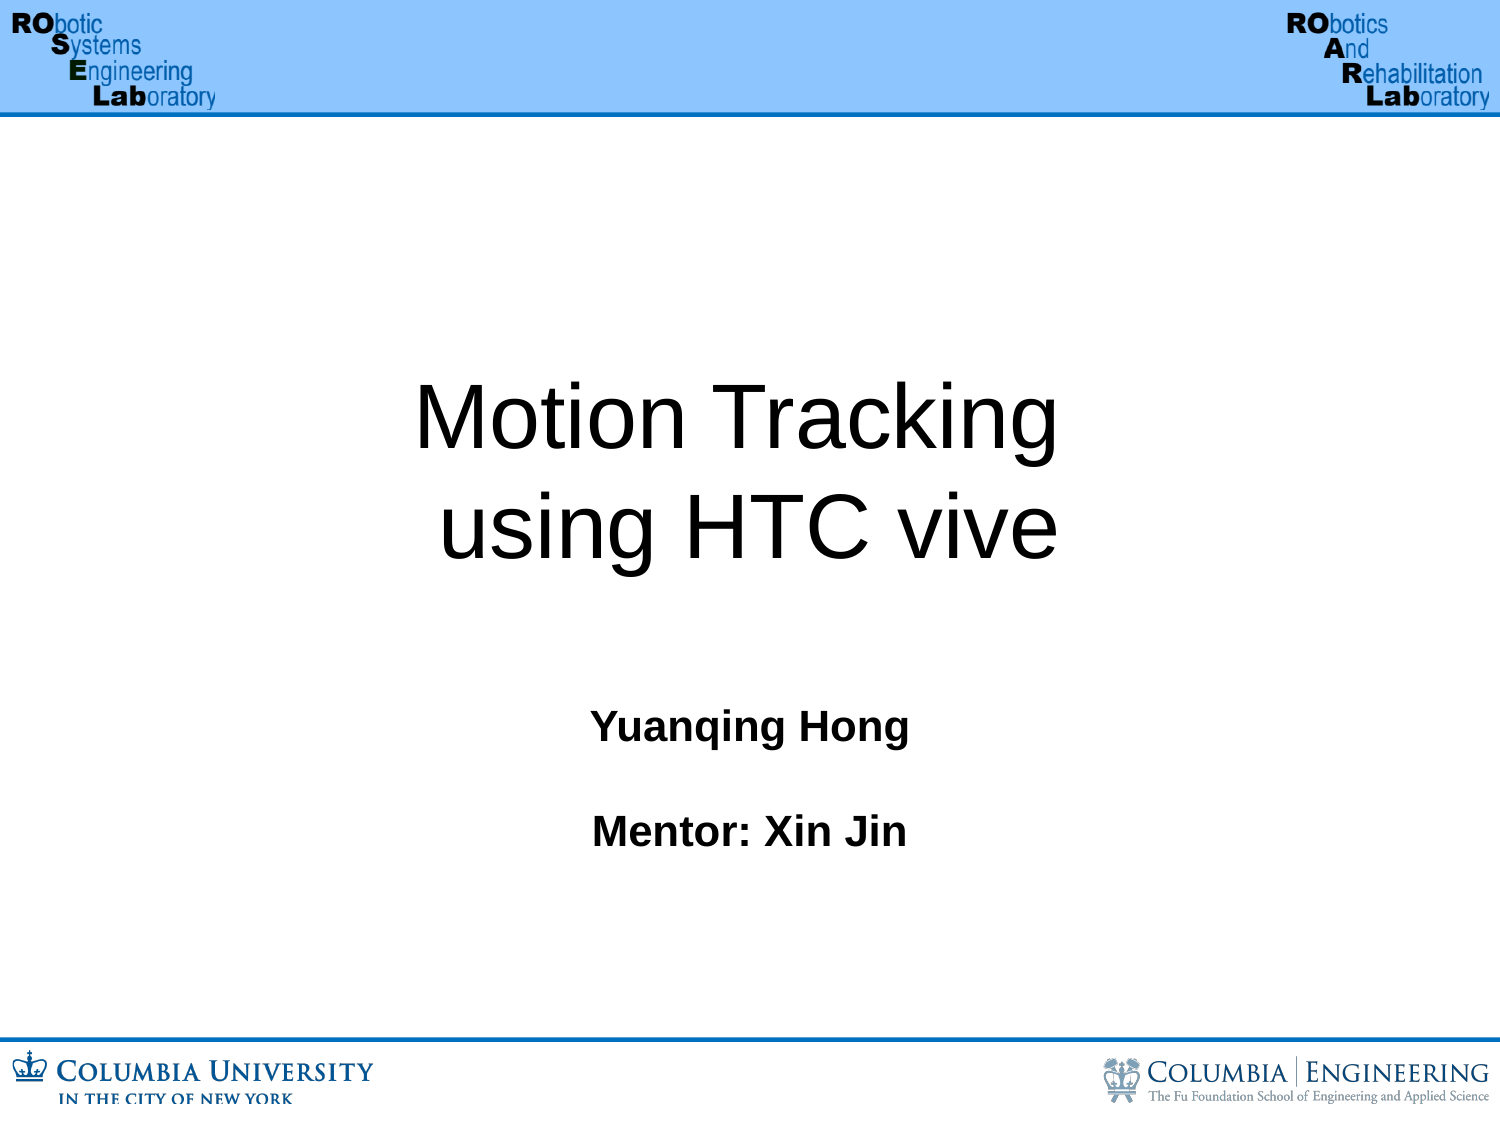

# Motion Tracking using HTC vive

Yuanqing Hong

Mentor: Xin Jin